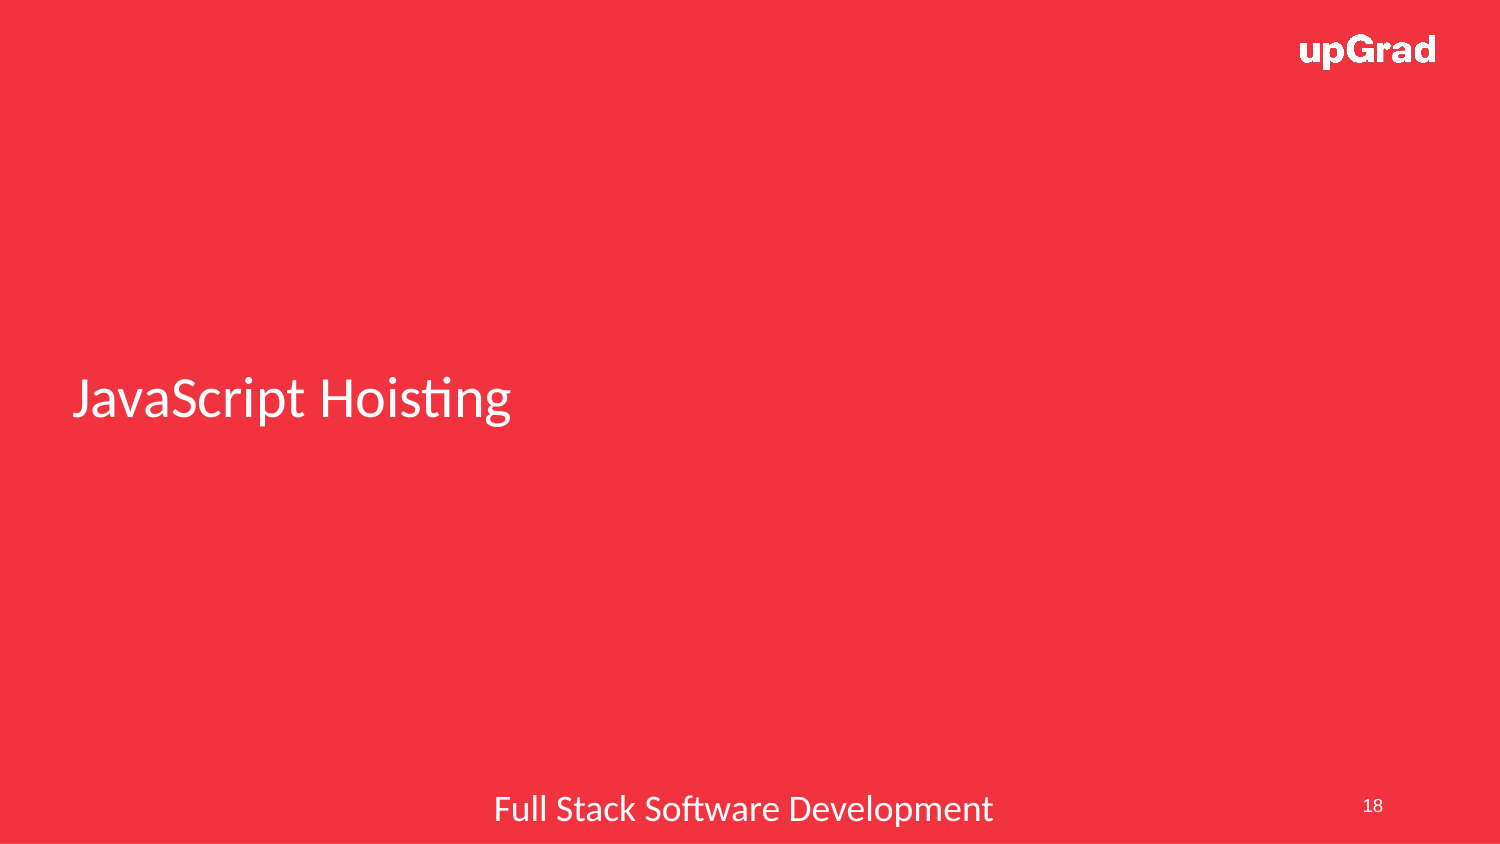

JavaScript Hoisting
Full Stack Software Development
18